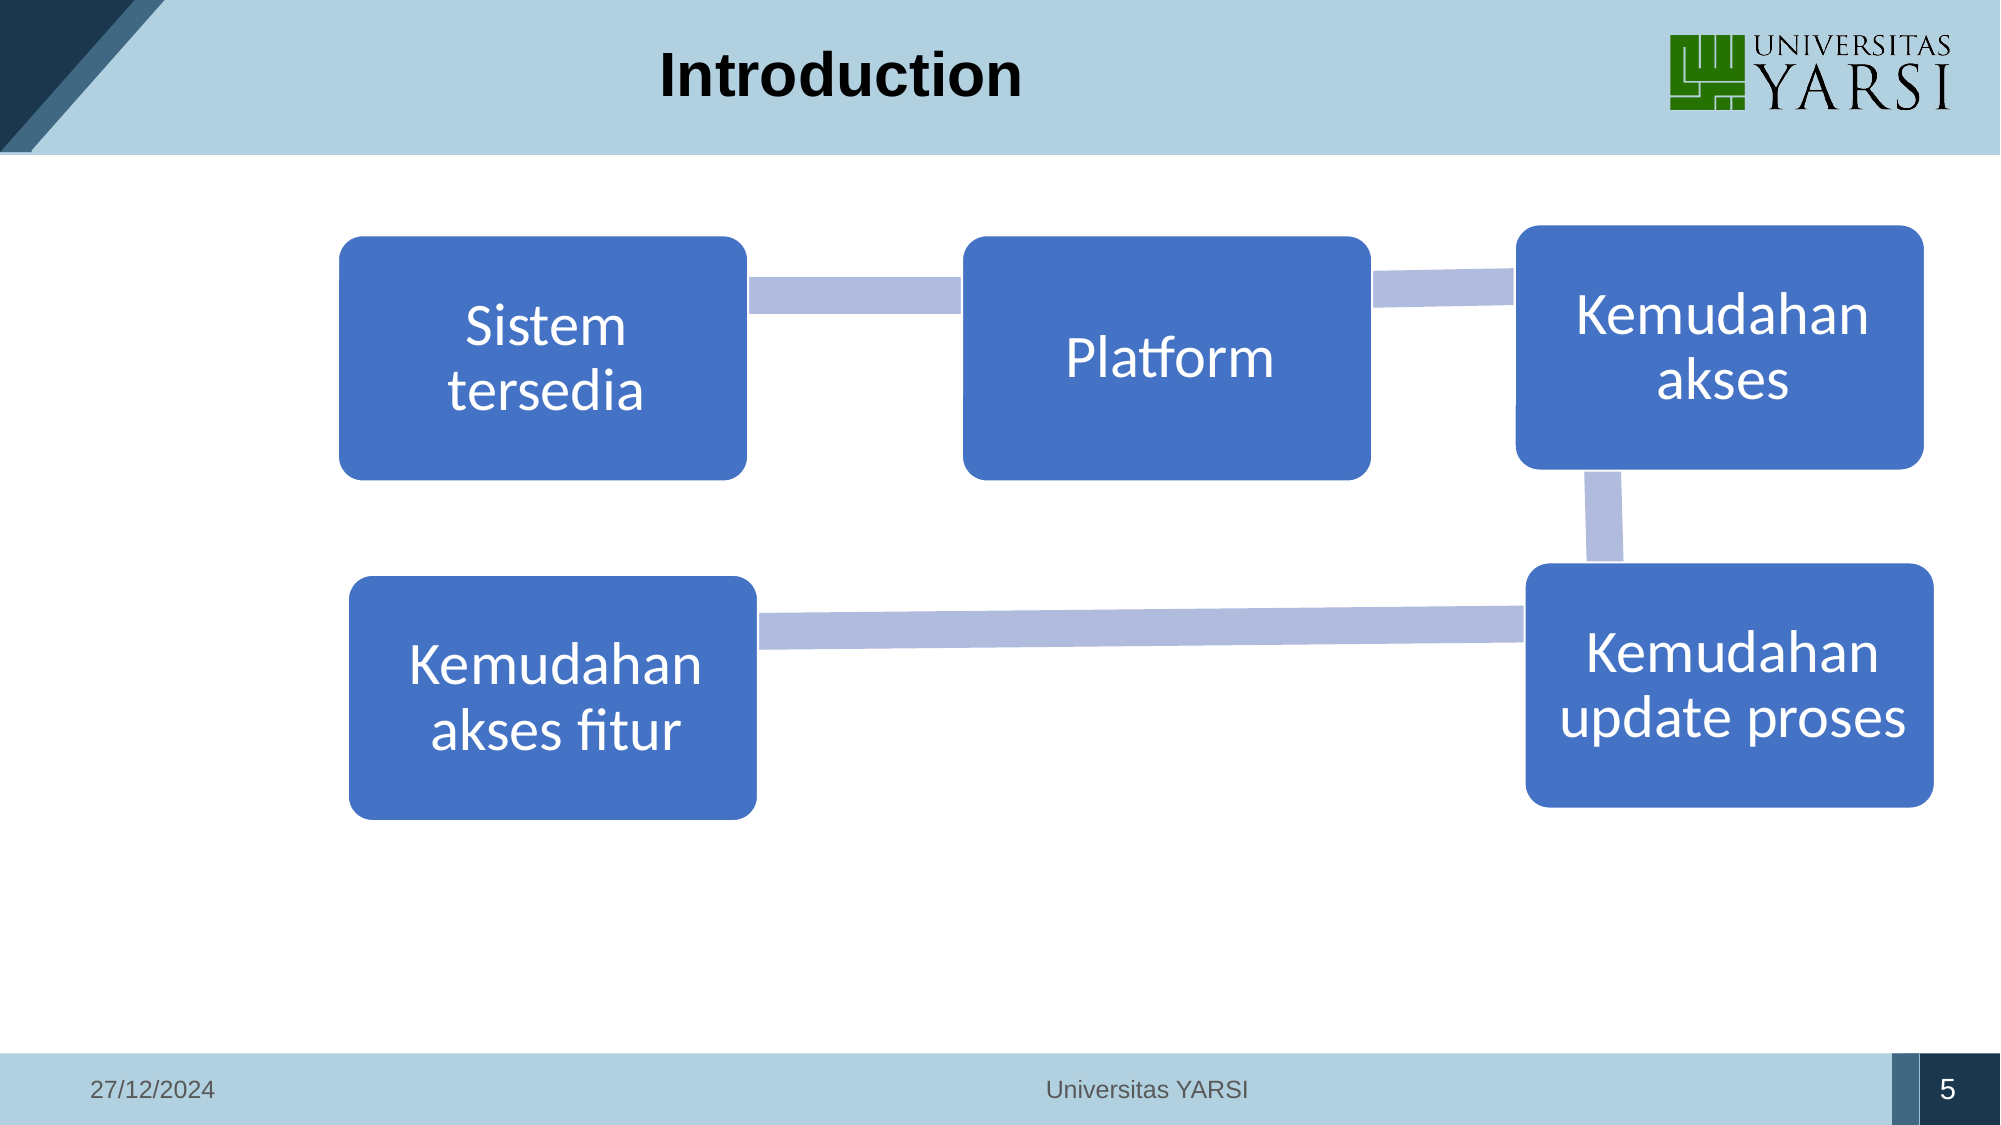

# Introduction
Sistem tersedia
Platform
Kemudahan akses
Kemudahan update proses
Kemudahan akses fitur
5
27/12/2024
Universitas YARSI